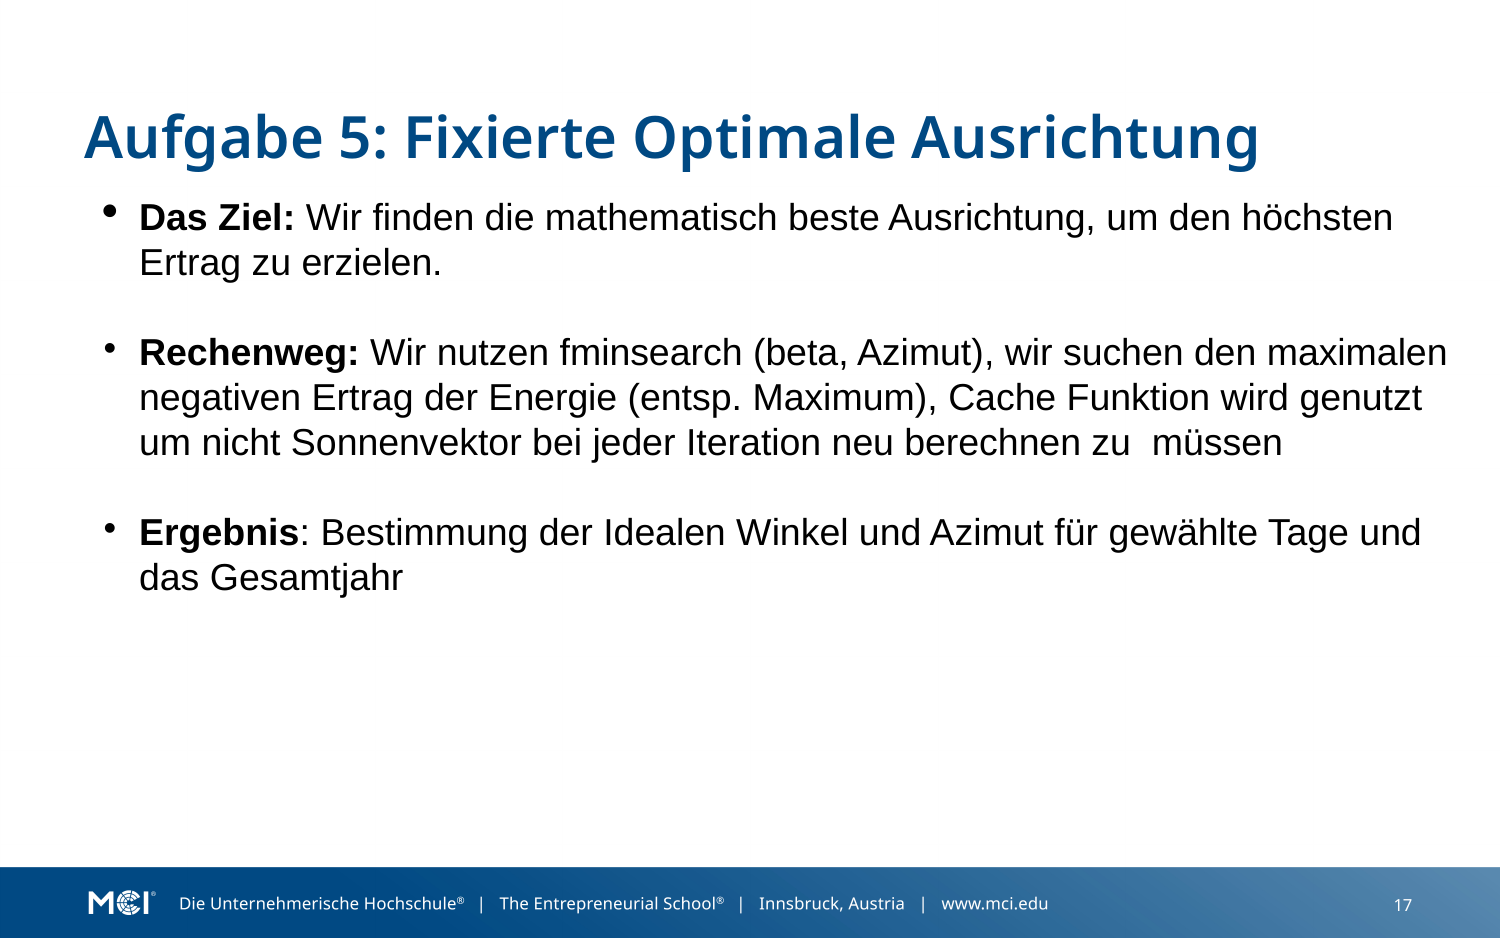

Aufgabe 5: Fixierte Optimale Ausrichtung
Das Ziel: Wir finden die mathematisch beste Ausrichtung, um den höchsten Ertrag zu erzielen.

Rechenweg: Wir nutzen fminsearch (beta, Azimut), wir suchen den maximalen negativen Ertrag der Energie (entsp. Maximum), Cache Funktion wird genutzt um nicht Sonnenvektor bei jeder Iteration neu berechnen zu  müssen

Ergebnis: Bestimmung der Idealen Winkel und Azimut für gewählte Tage und das Gesamtjahr